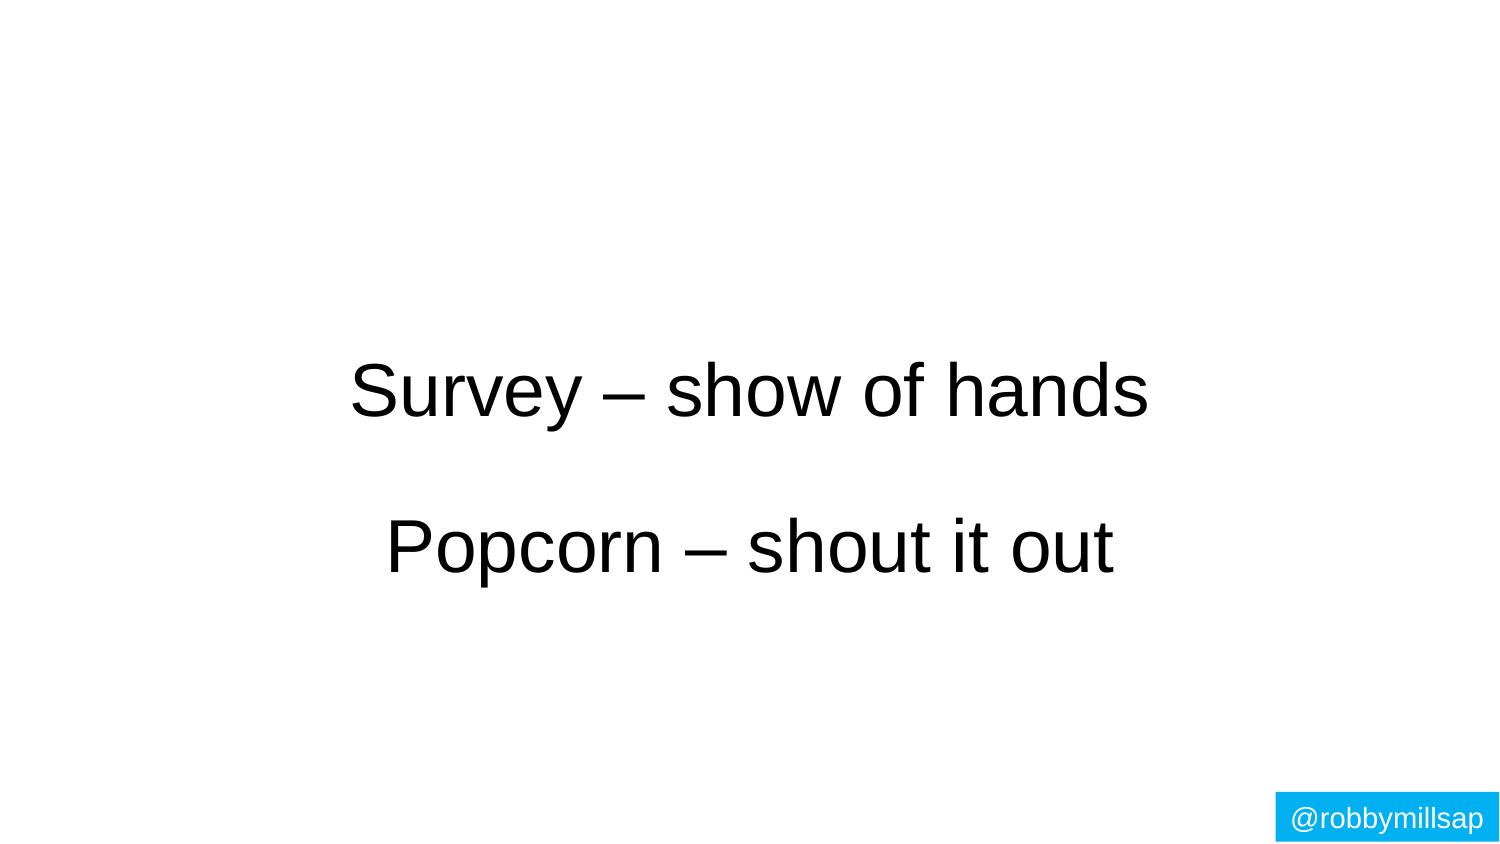

Survey – show of hands
Popcorn – shout it out
@robbymillsap